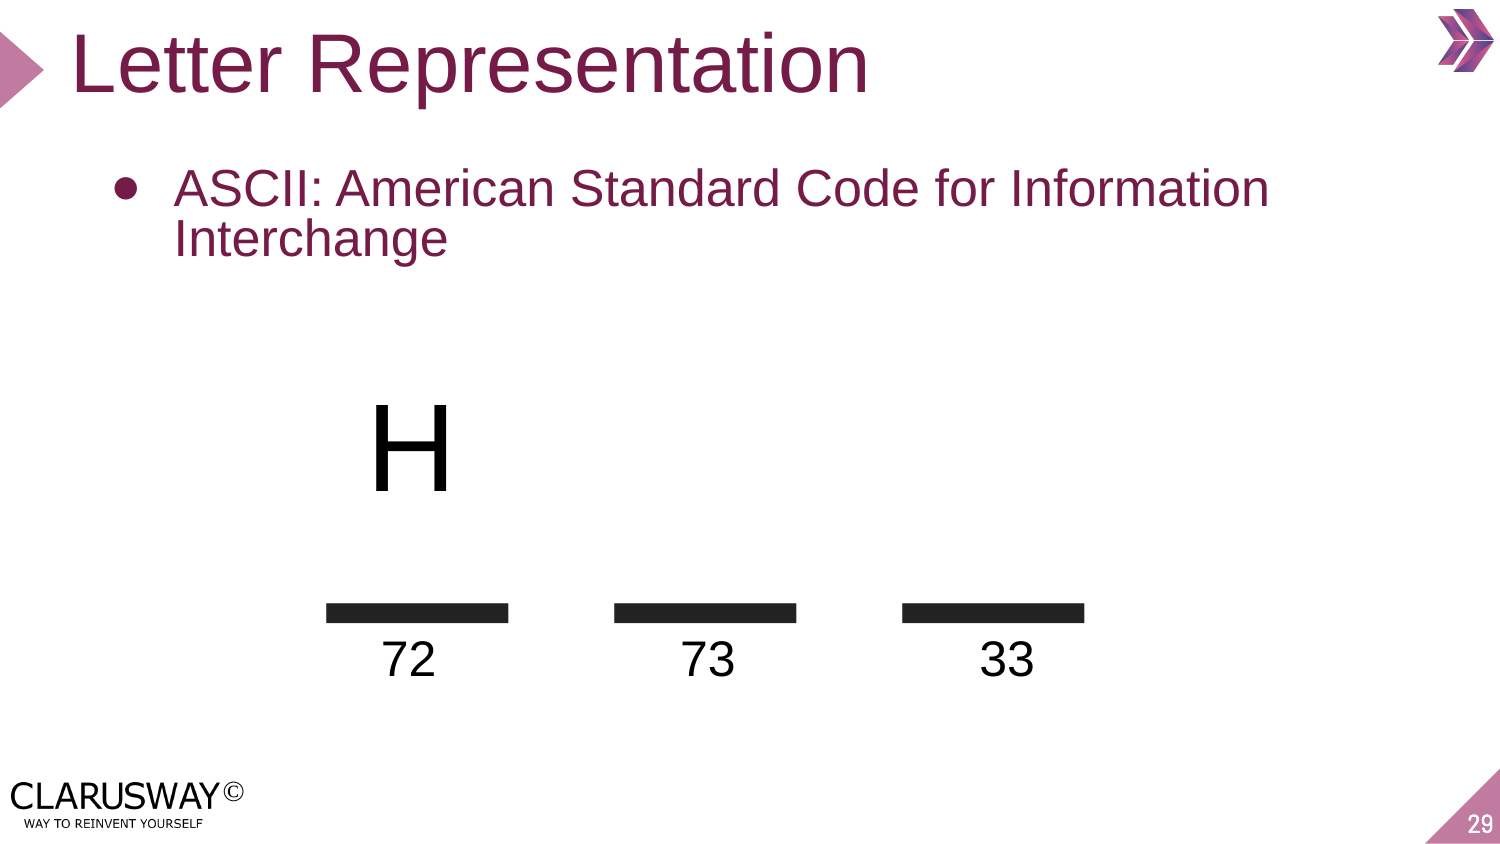

Letter Representation
ASCII: American Standard Code for Information Interchange
_
_
_
H
72
73
33
29
29